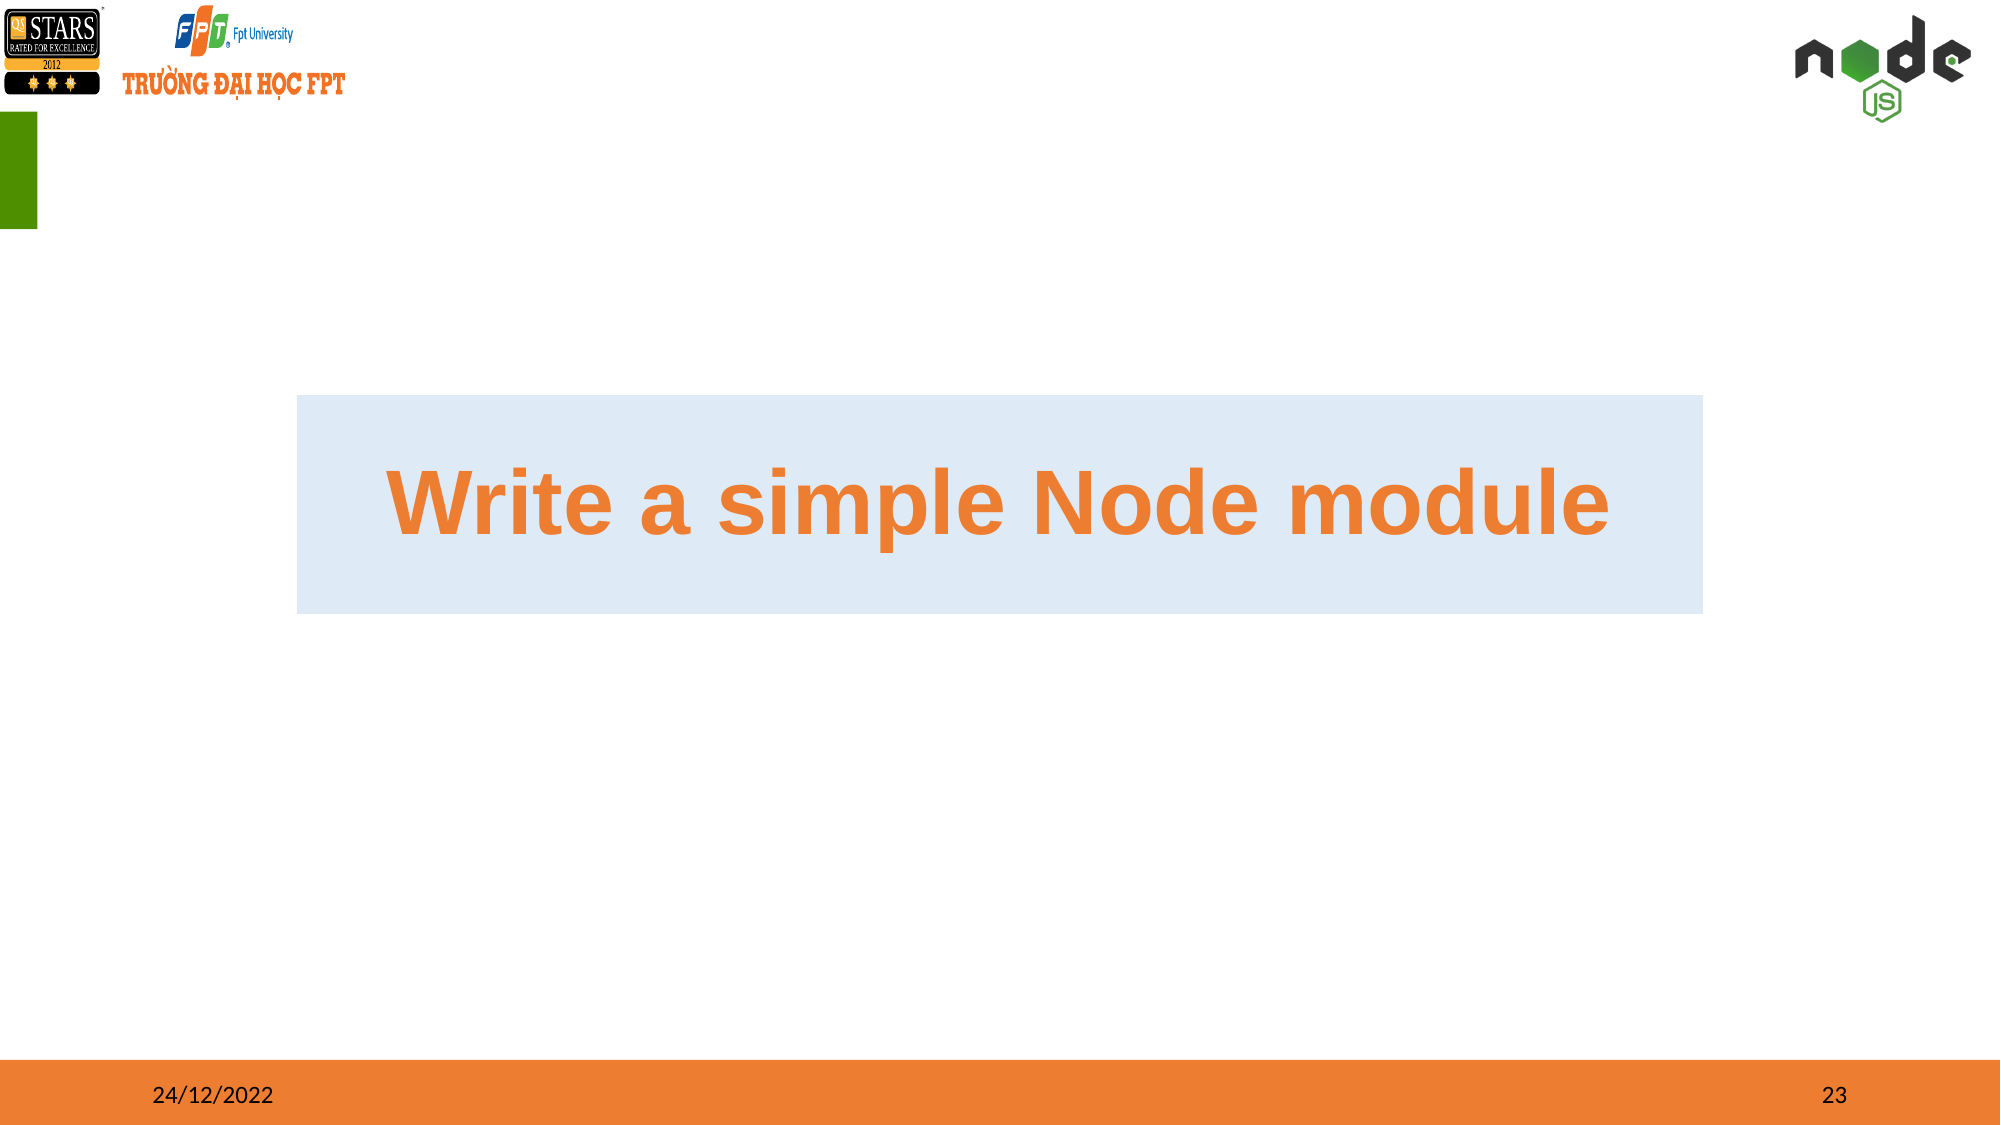

Write a simple Node module
24/12/2022
23